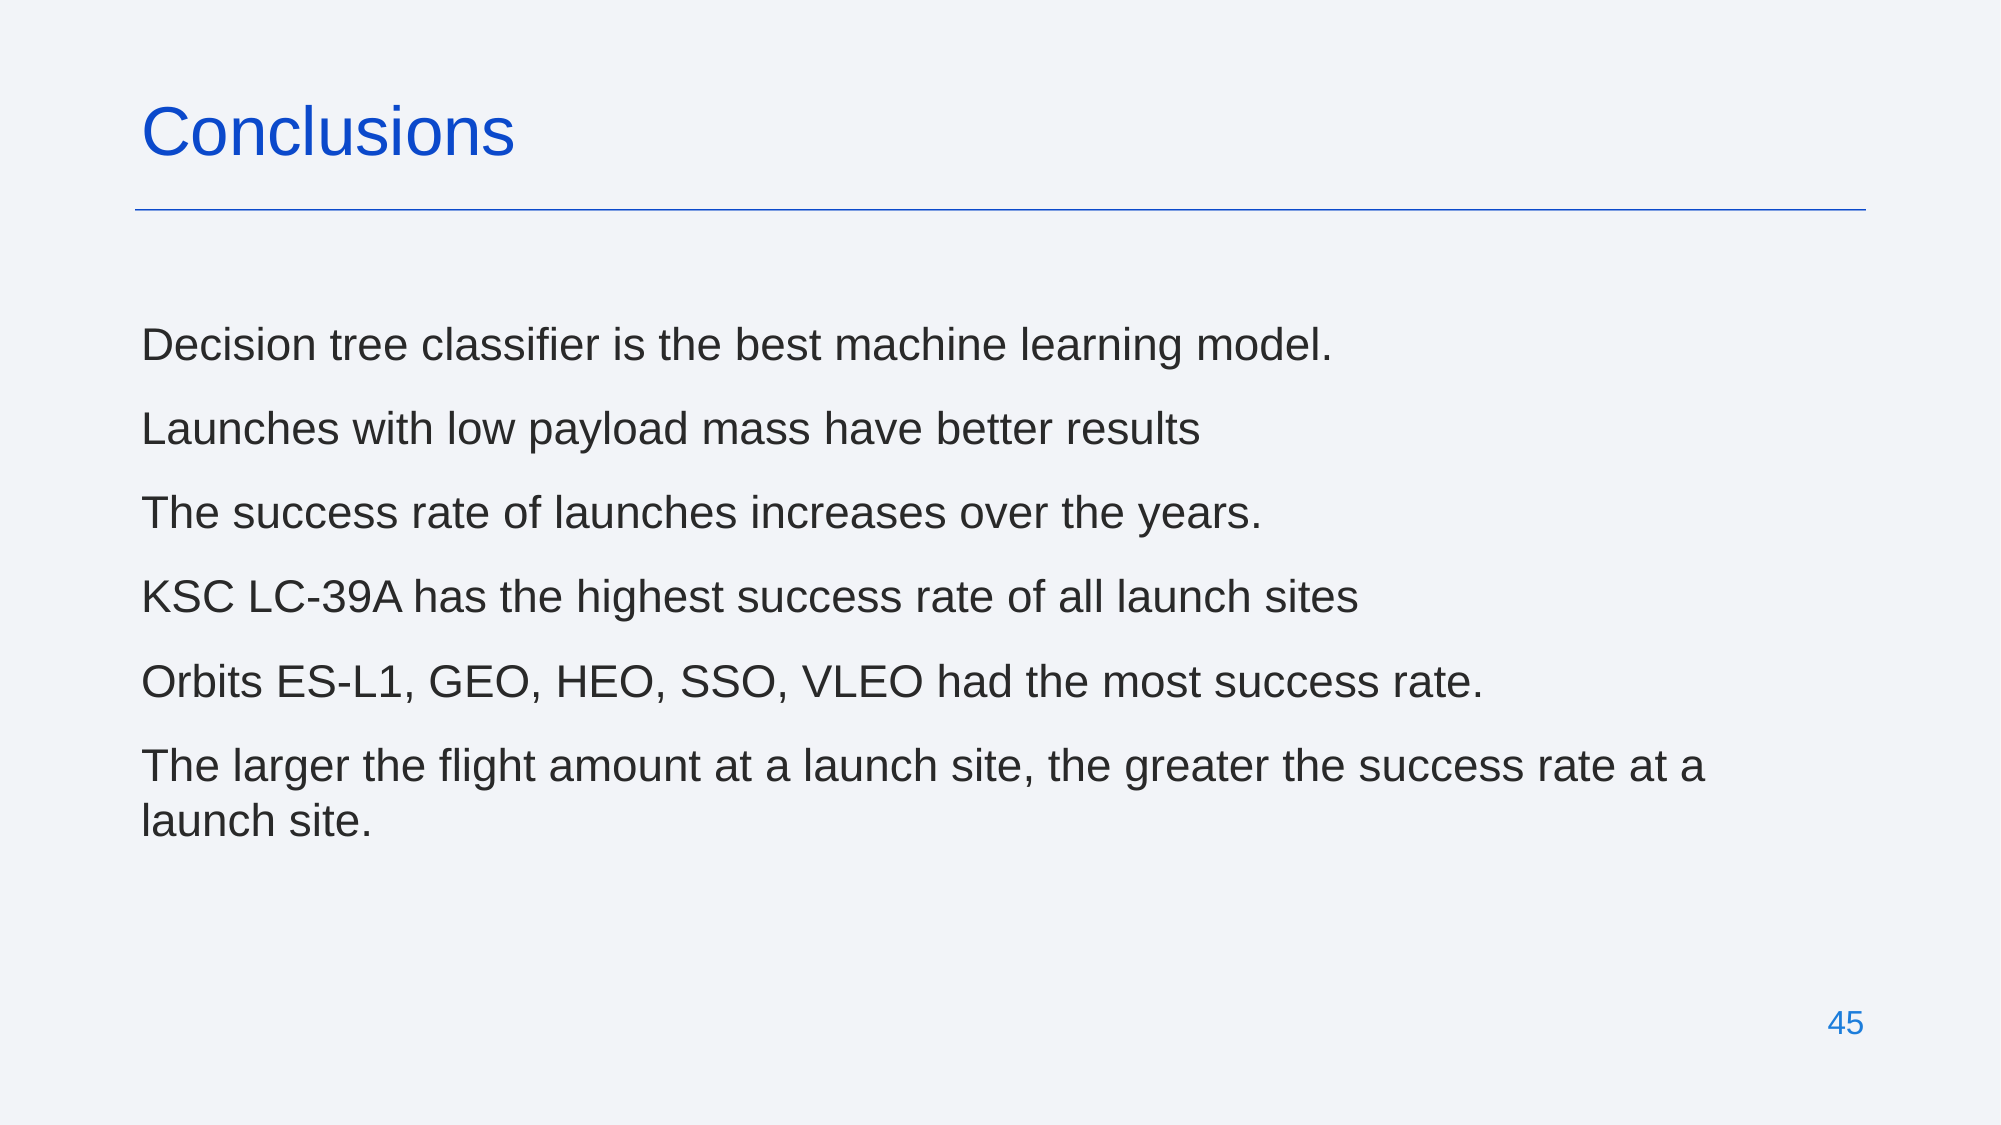

Conclusions
Decision tree classifier is the best machine learning model.
Launches with low payload mass have better results
The success rate of launches increases over the years.
KSC LC-39A has the highest success rate of all launch sites
Orbits ES-L1, GEO, HEO, SSO, VLEO had the most success rate.
The larger the flight amount at a launch site, the greater the success rate at a launch site.

45